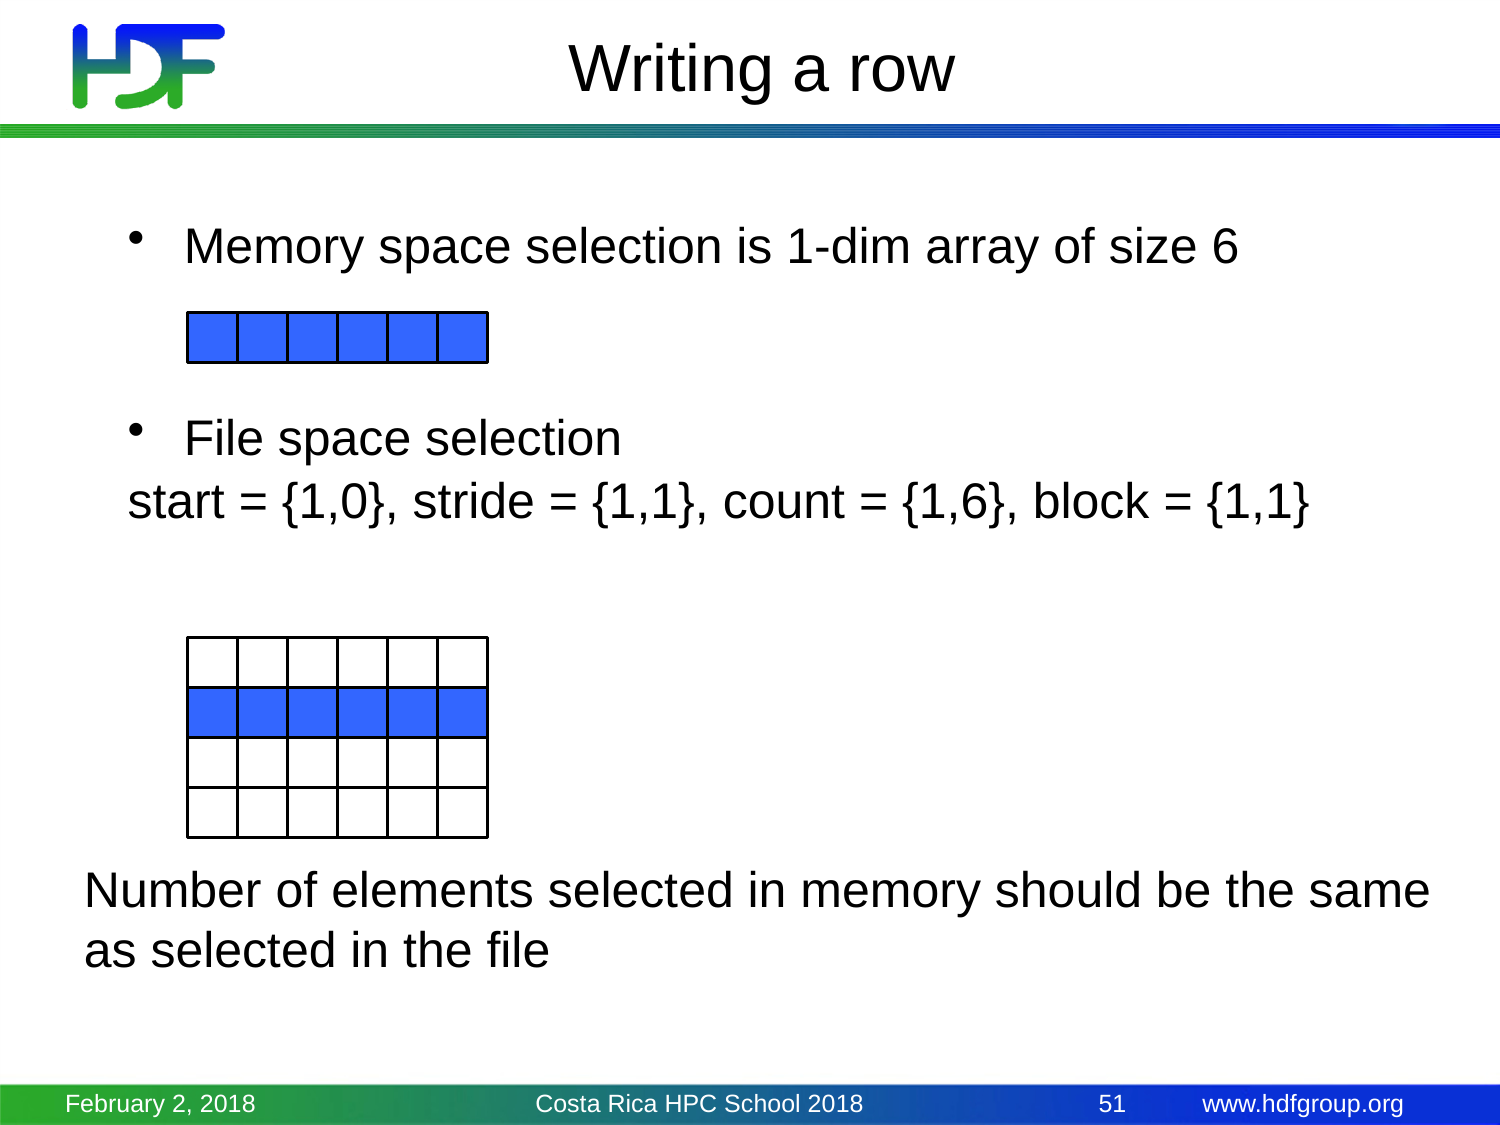

# Writing a row
Memory space selection is 1-dim array of size 6

File space selection
start = {1,0}, stride = {1,1}, count = {1,6}, block = {1,1}

Number of elements selected in memory should be the same
as selected in the file
February 2, 2018
Costa Rica HPC School 2018
51